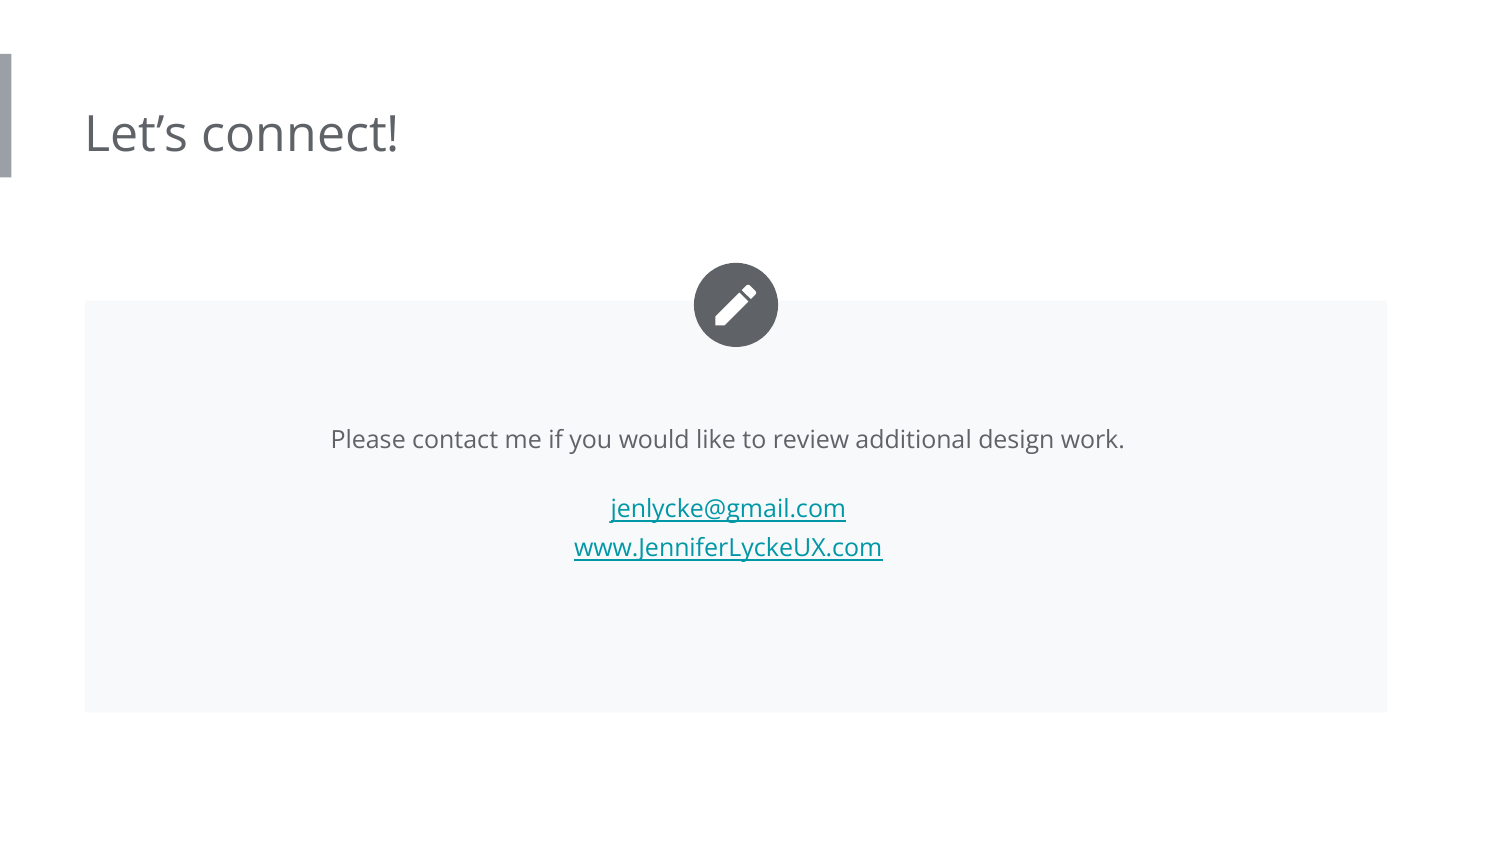

Let’s connect!

Please contact me if you would like to review additional design work.

jenlycke@gmail.com
www.JenniferLyckeUX.com